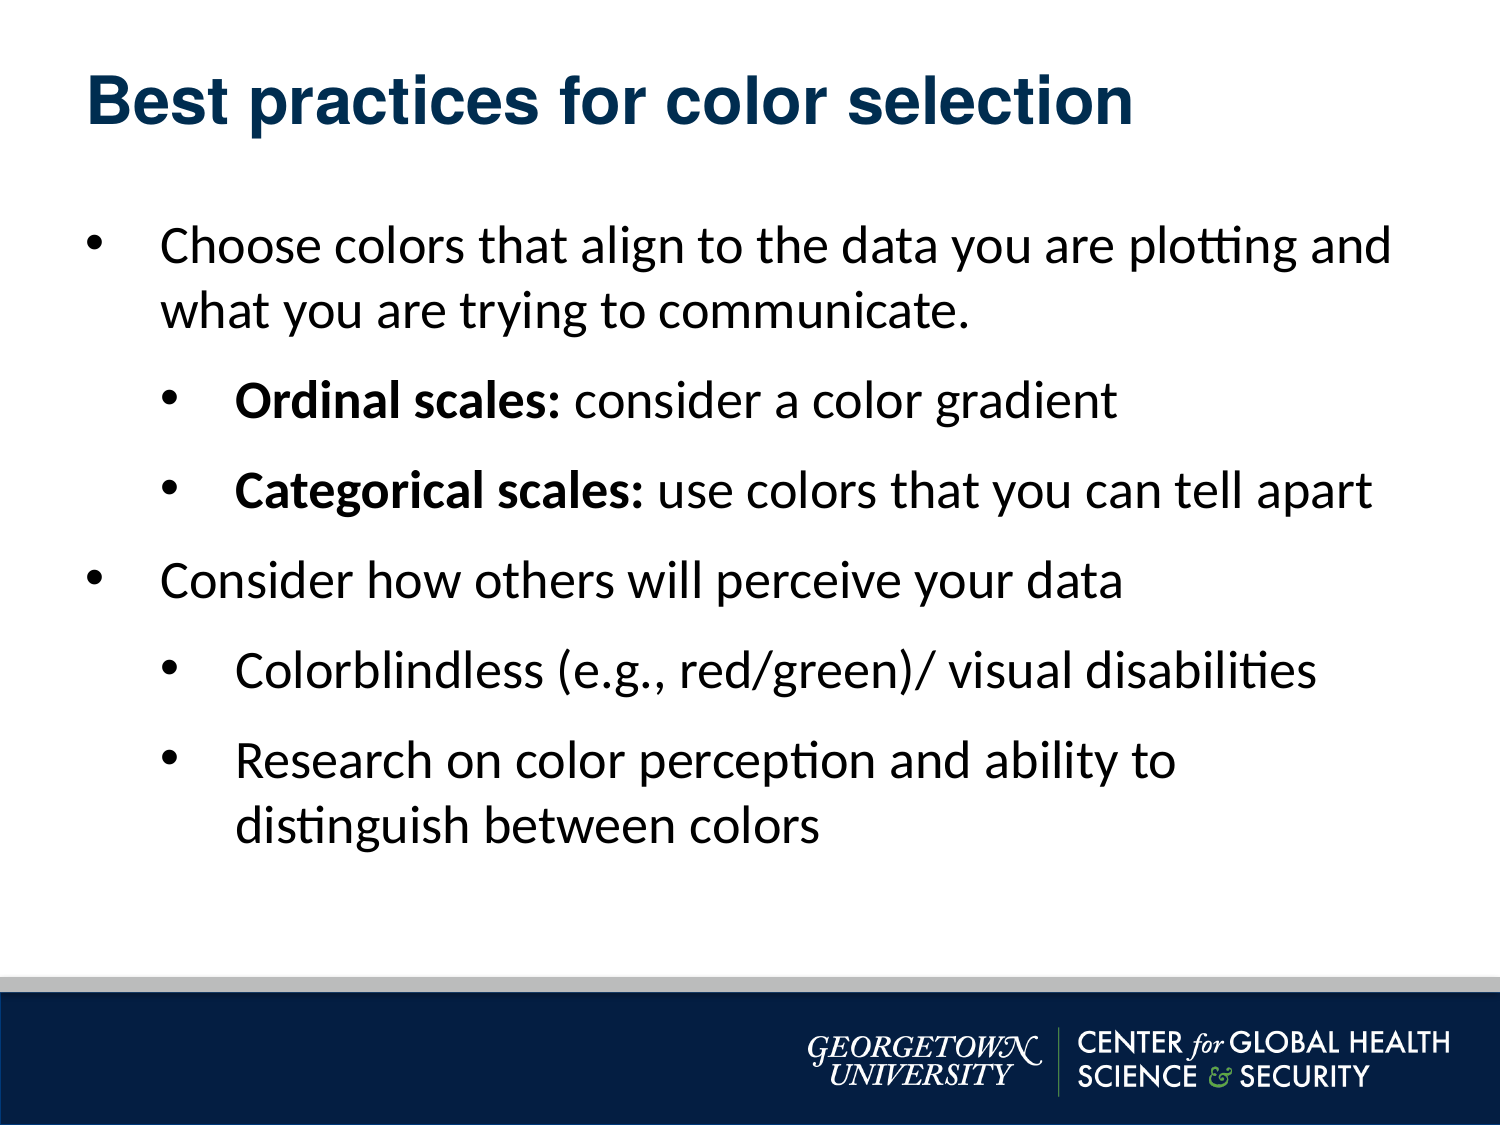

Best practices for color selection
Choose colors that align to the data you are plotting and what you are trying to communicate.
Ordinal scales: consider a color gradient
Categorical scales: use colors that you can tell apart
Consider how others will perceive your data
Colorblindless (e.g., red/green)/ visual disabilities
Research on color perception and ability to distinguish between colors